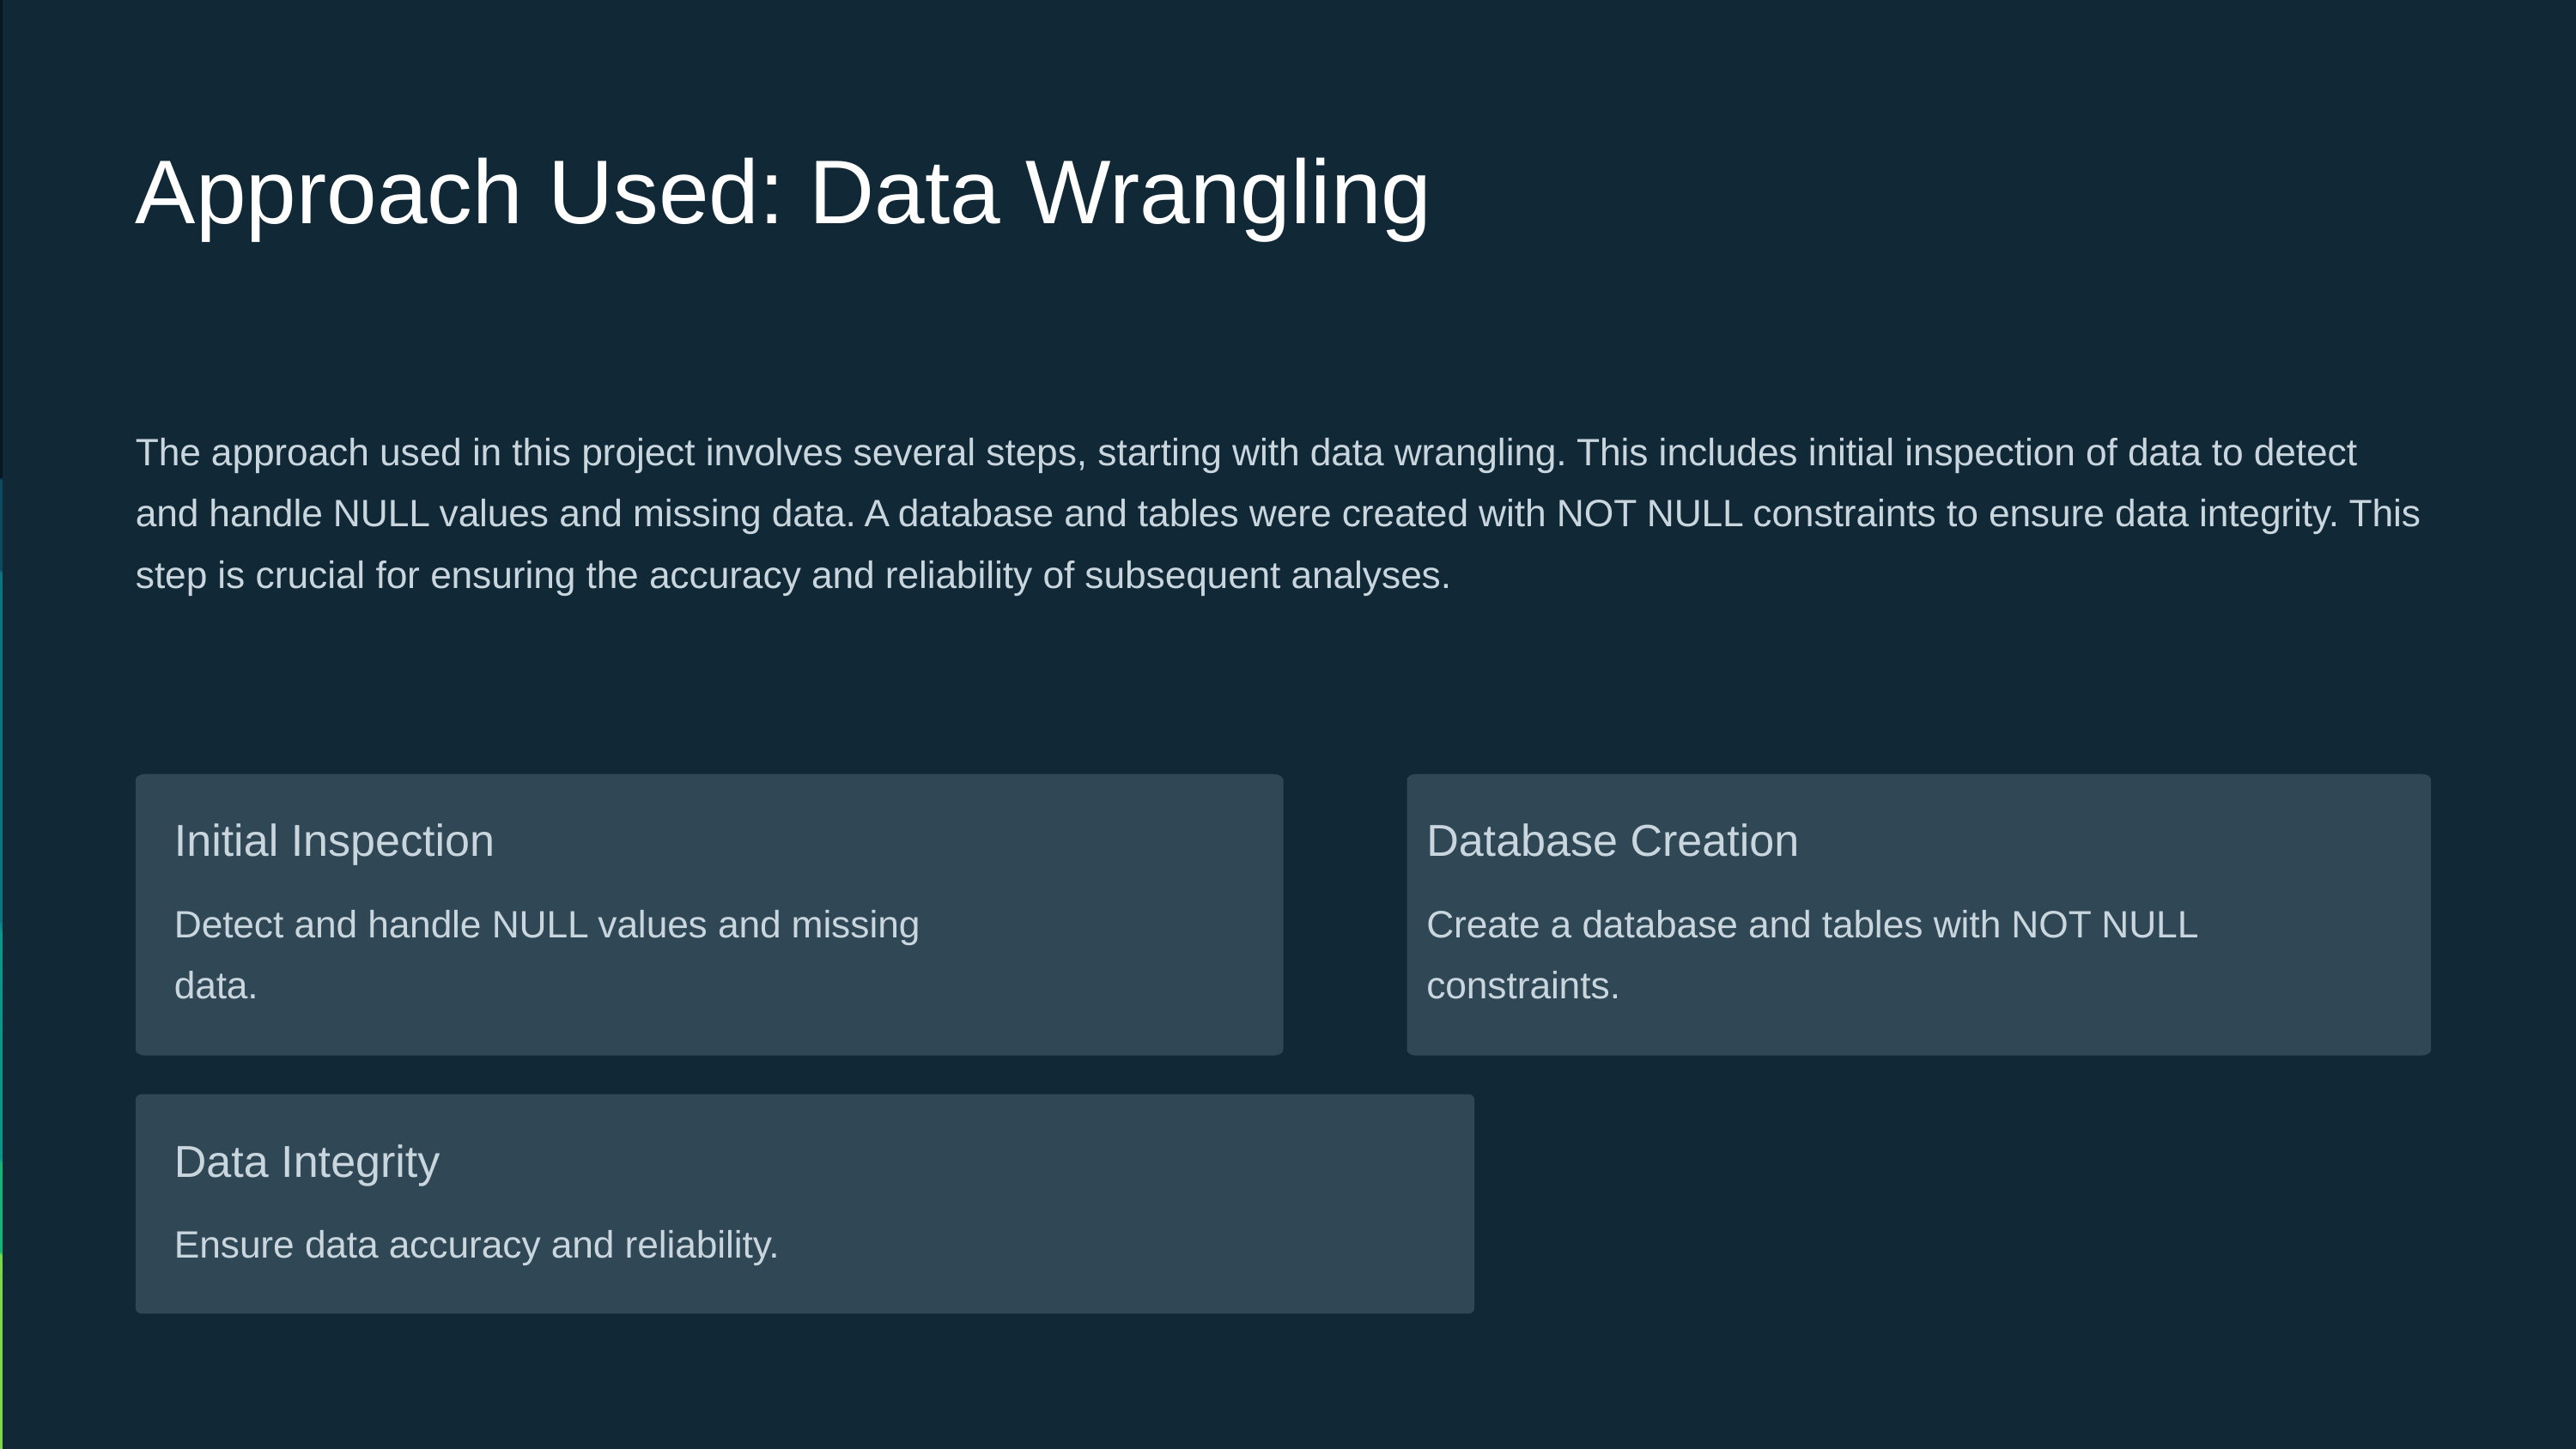

Approach Used: Data Wrangling

The approach used in this project involves several steps, starting with data wrangling. This includes initial inspection of data to detect and handle NULL values and missing data. A database and tables were created with NOT NULL constraints to ensure data integrity. This step is crucial for ensuring the accuracy and reliability of subsequent analyses.

Initial Inspection

Database Creation

Detect and handle NULL values and missing data.

Create a database and tables with NOT NULL constraints.

Data Integrity

Ensure data accuracy and reliability.